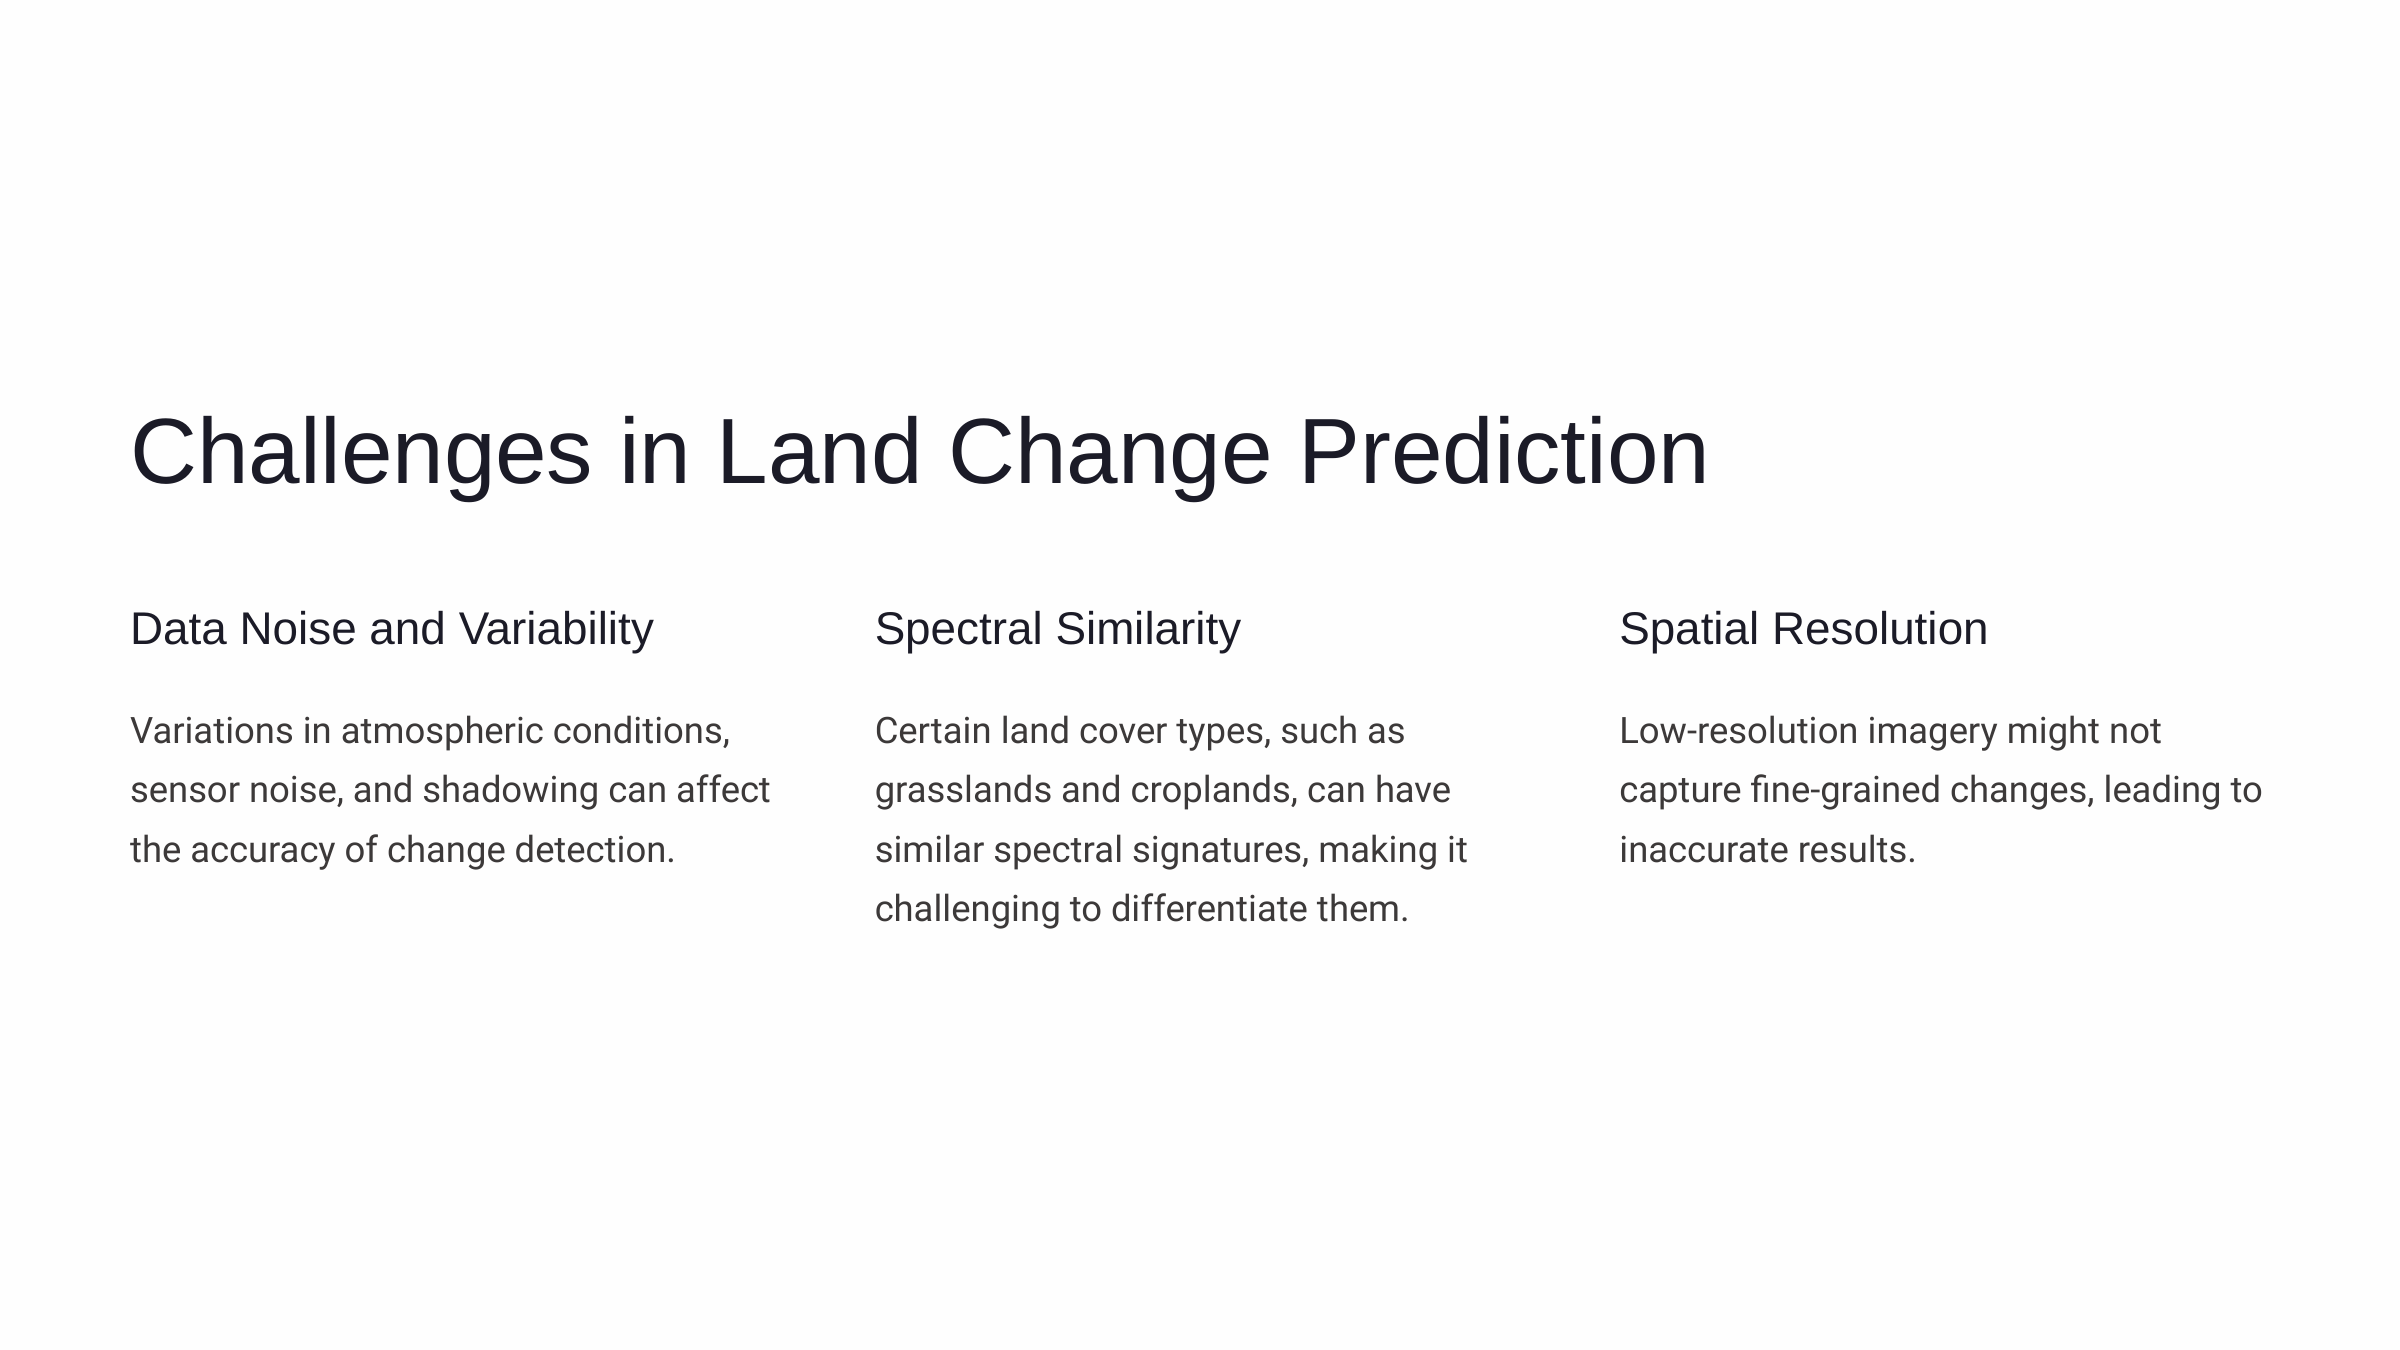

Challenges in Land Change Prediction
Data Noise and Variability
Spectral Similarity
Spatial Resolution
Variations in atmospheric conditions, sensor noise, and shadowing can affect the accuracy of change detection.
Certain land cover types, such as grasslands and croplands, can have similar spectral signatures, making it challenging to differentiate them.
Low-resolution imagery might not capture fine-grained changes, leading to inaccurate results.